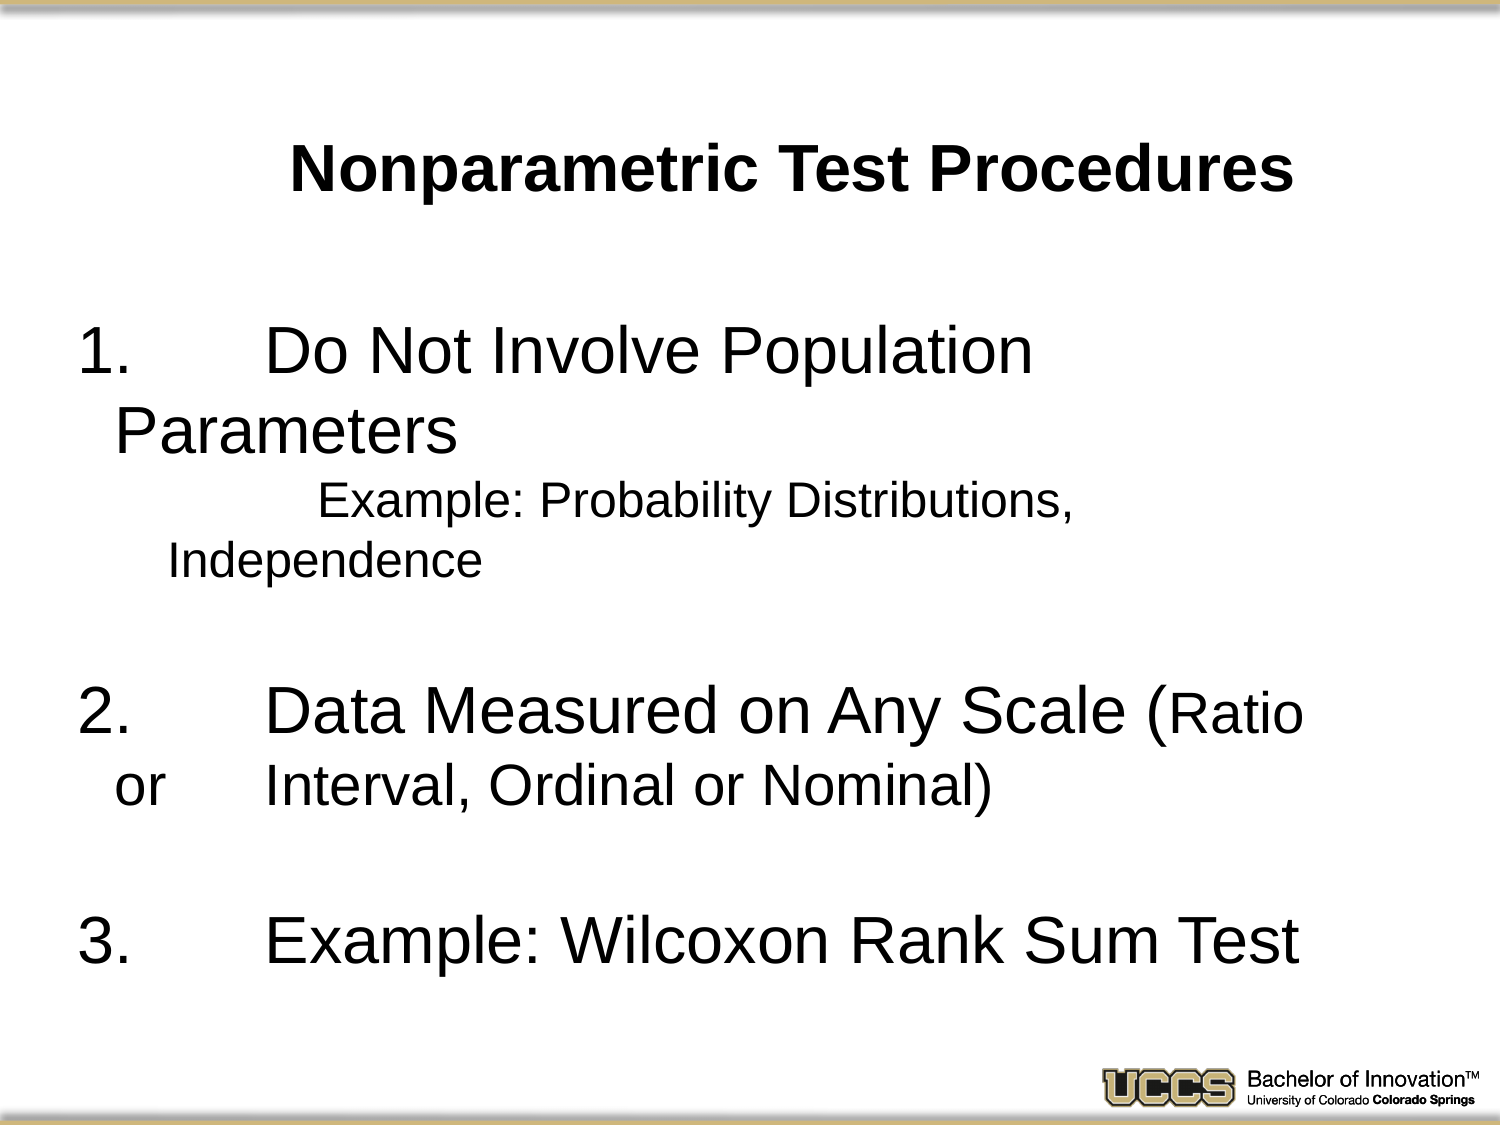

# Nonparametric Test Procedures
1.	Do Not Involve Population Parameters
		Example: Probability Distributions, Independence

2.	Data Measured on Any Scale (Ratio or 	Interval, Ordinal or Nominal)

3.	Example: Wilcoxon Rank Sum Test